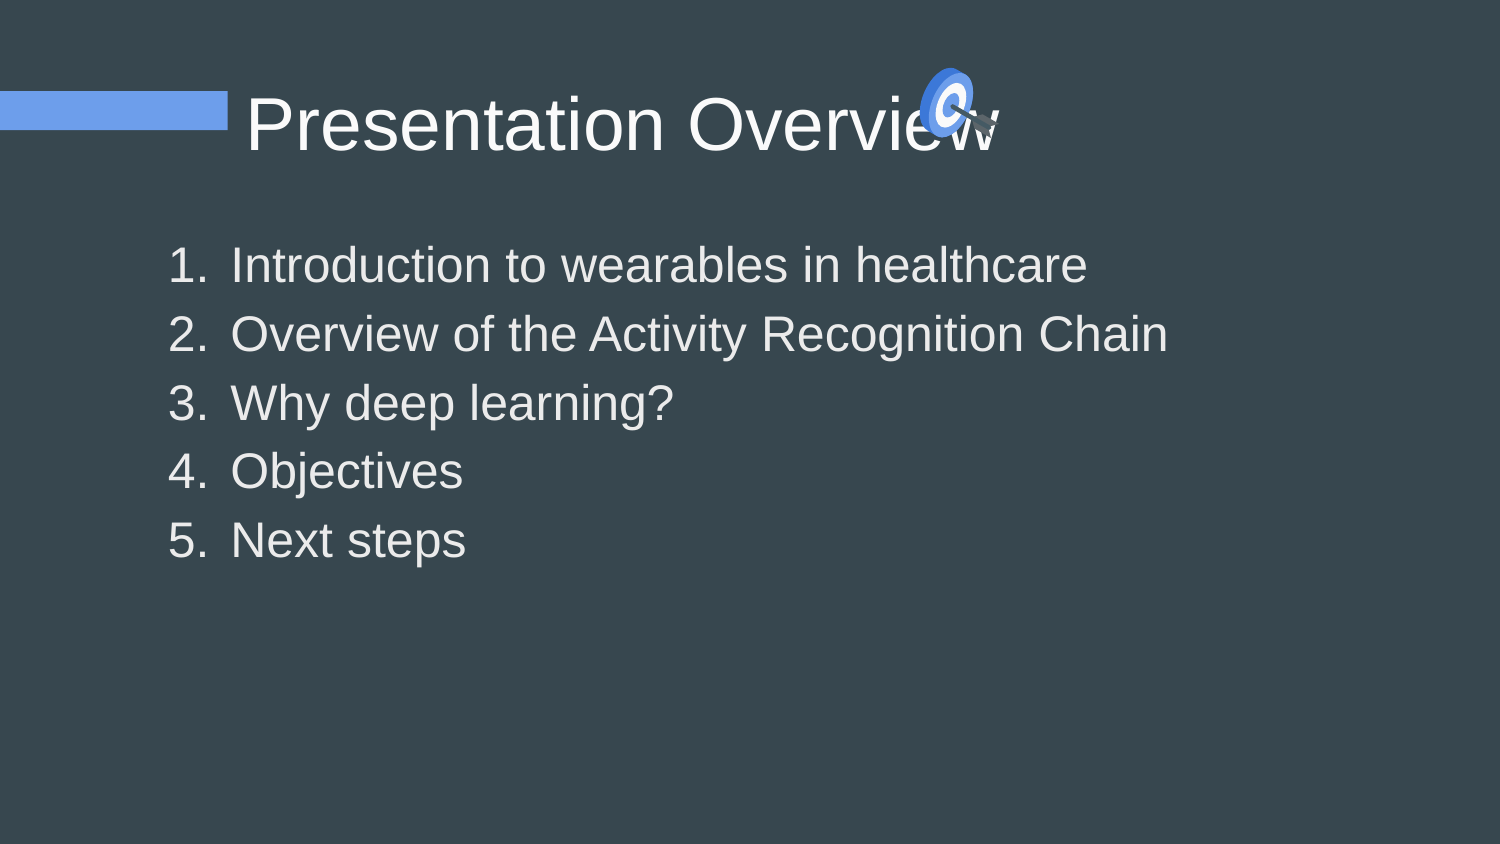

# Presentation Overview

Introduction to wearables in healthcare
Overview of the Activity Recognition Chain
Why deep learning?
Objectives
Next steps